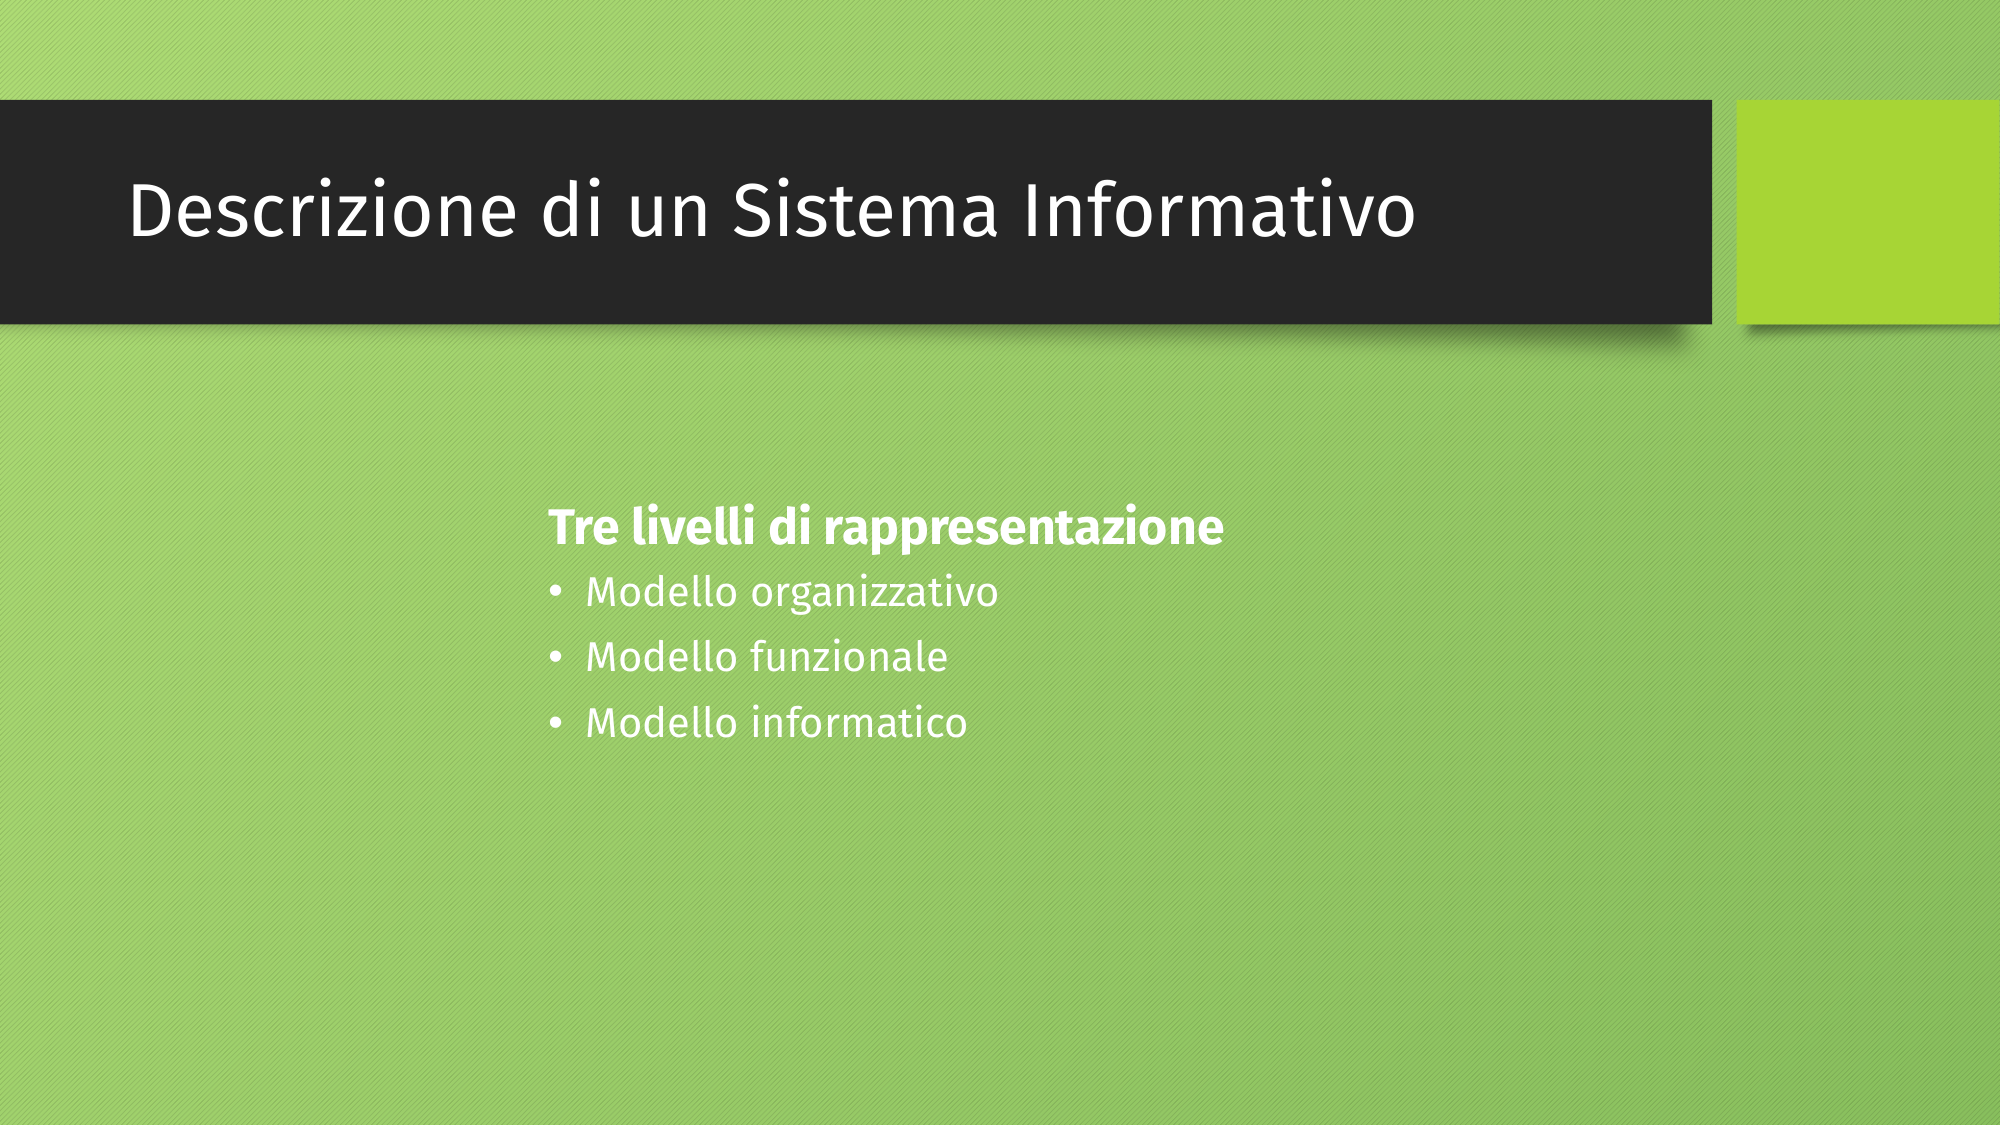

# Descrizione di un Sistema Informativo
Tre livelli di rappresentazione
Modello organizzativo
Modello funzionale
Modello informatico